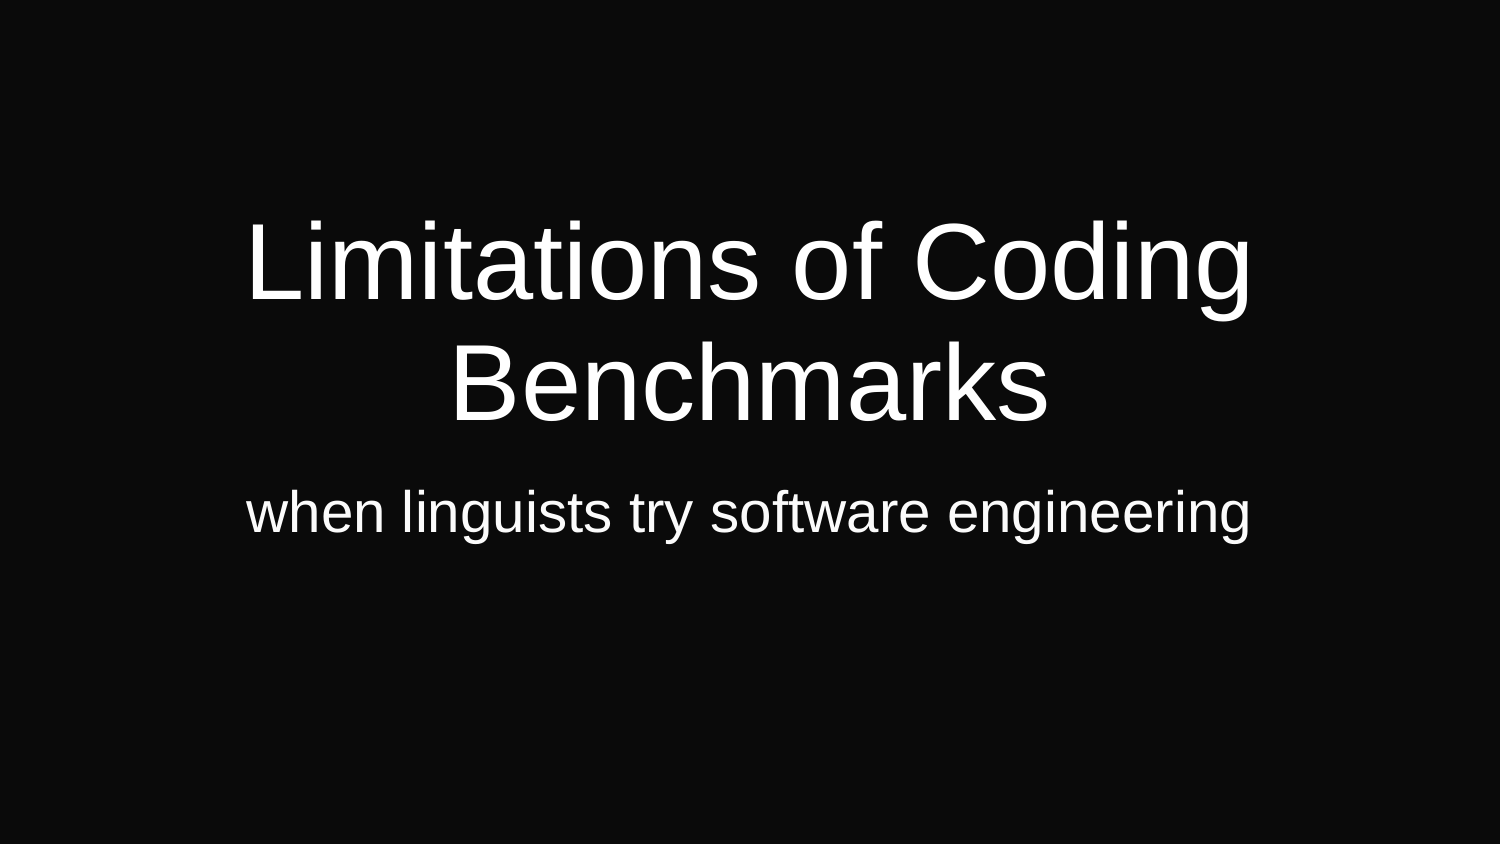

# Limitations of Coding Benchmarks
when linguists try software engineering